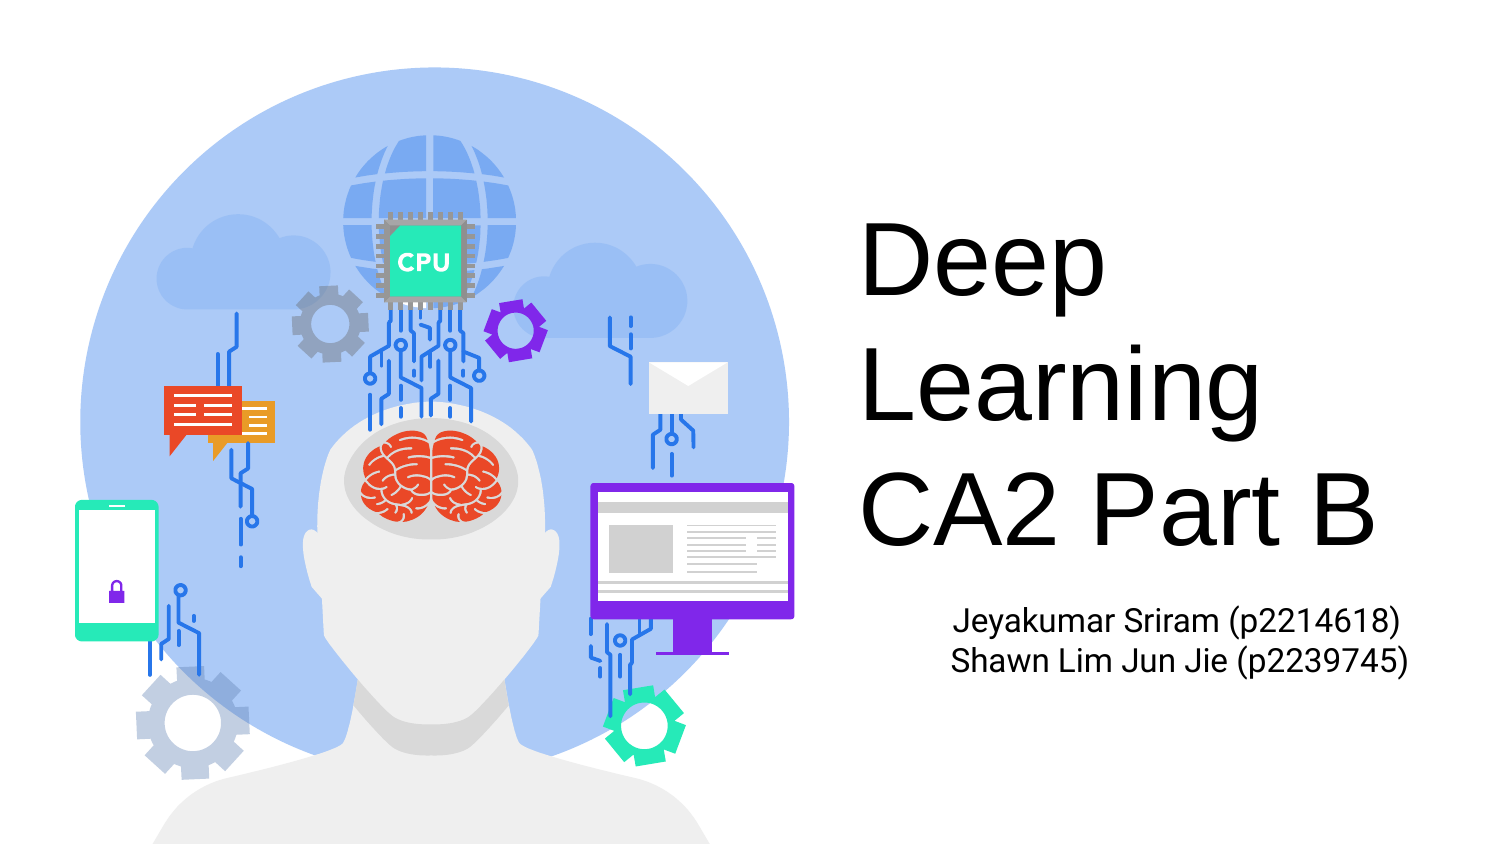

# Deep Learning CA2 Part B
Jeyakumar Sriram (p2214618)
Shawn Lim Jun Jie (p2239745)